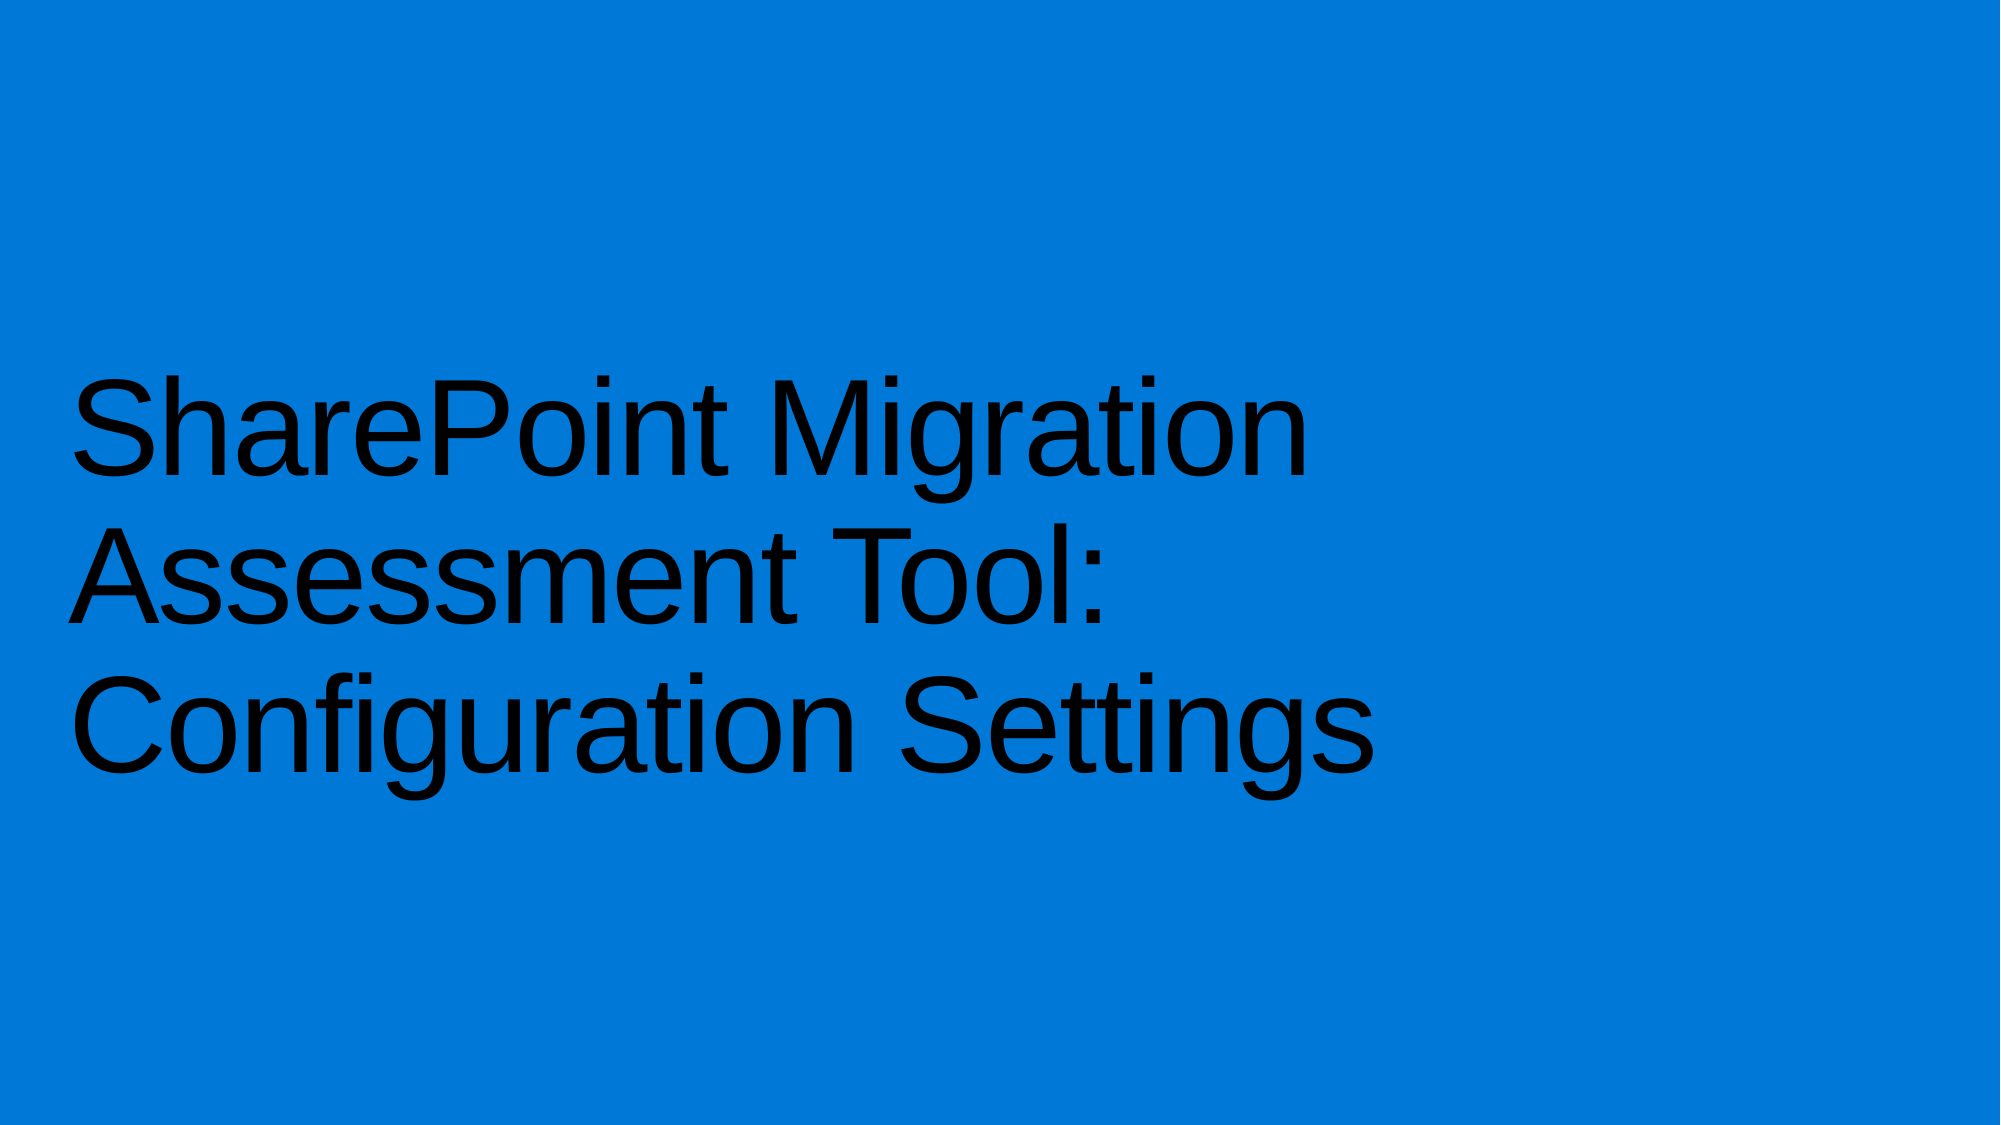

# SharePoint Migration Assessment Tool: Configuration Settings